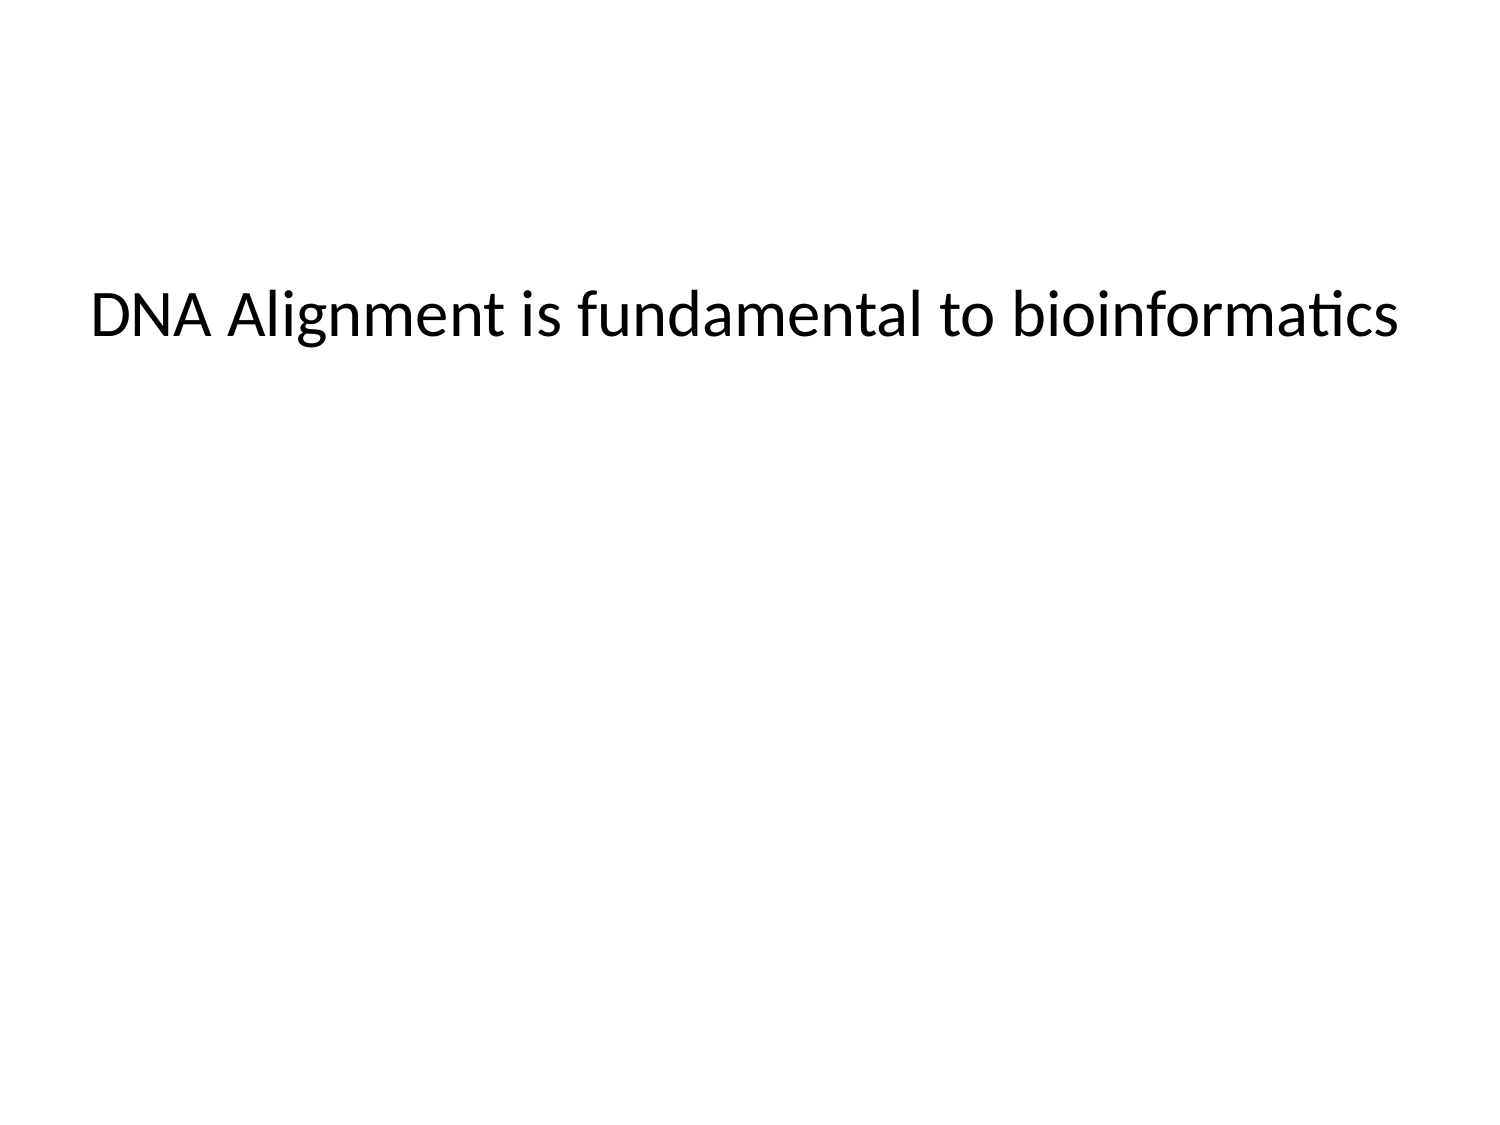

#
DNA Alignment is fundamental to bioinformatics